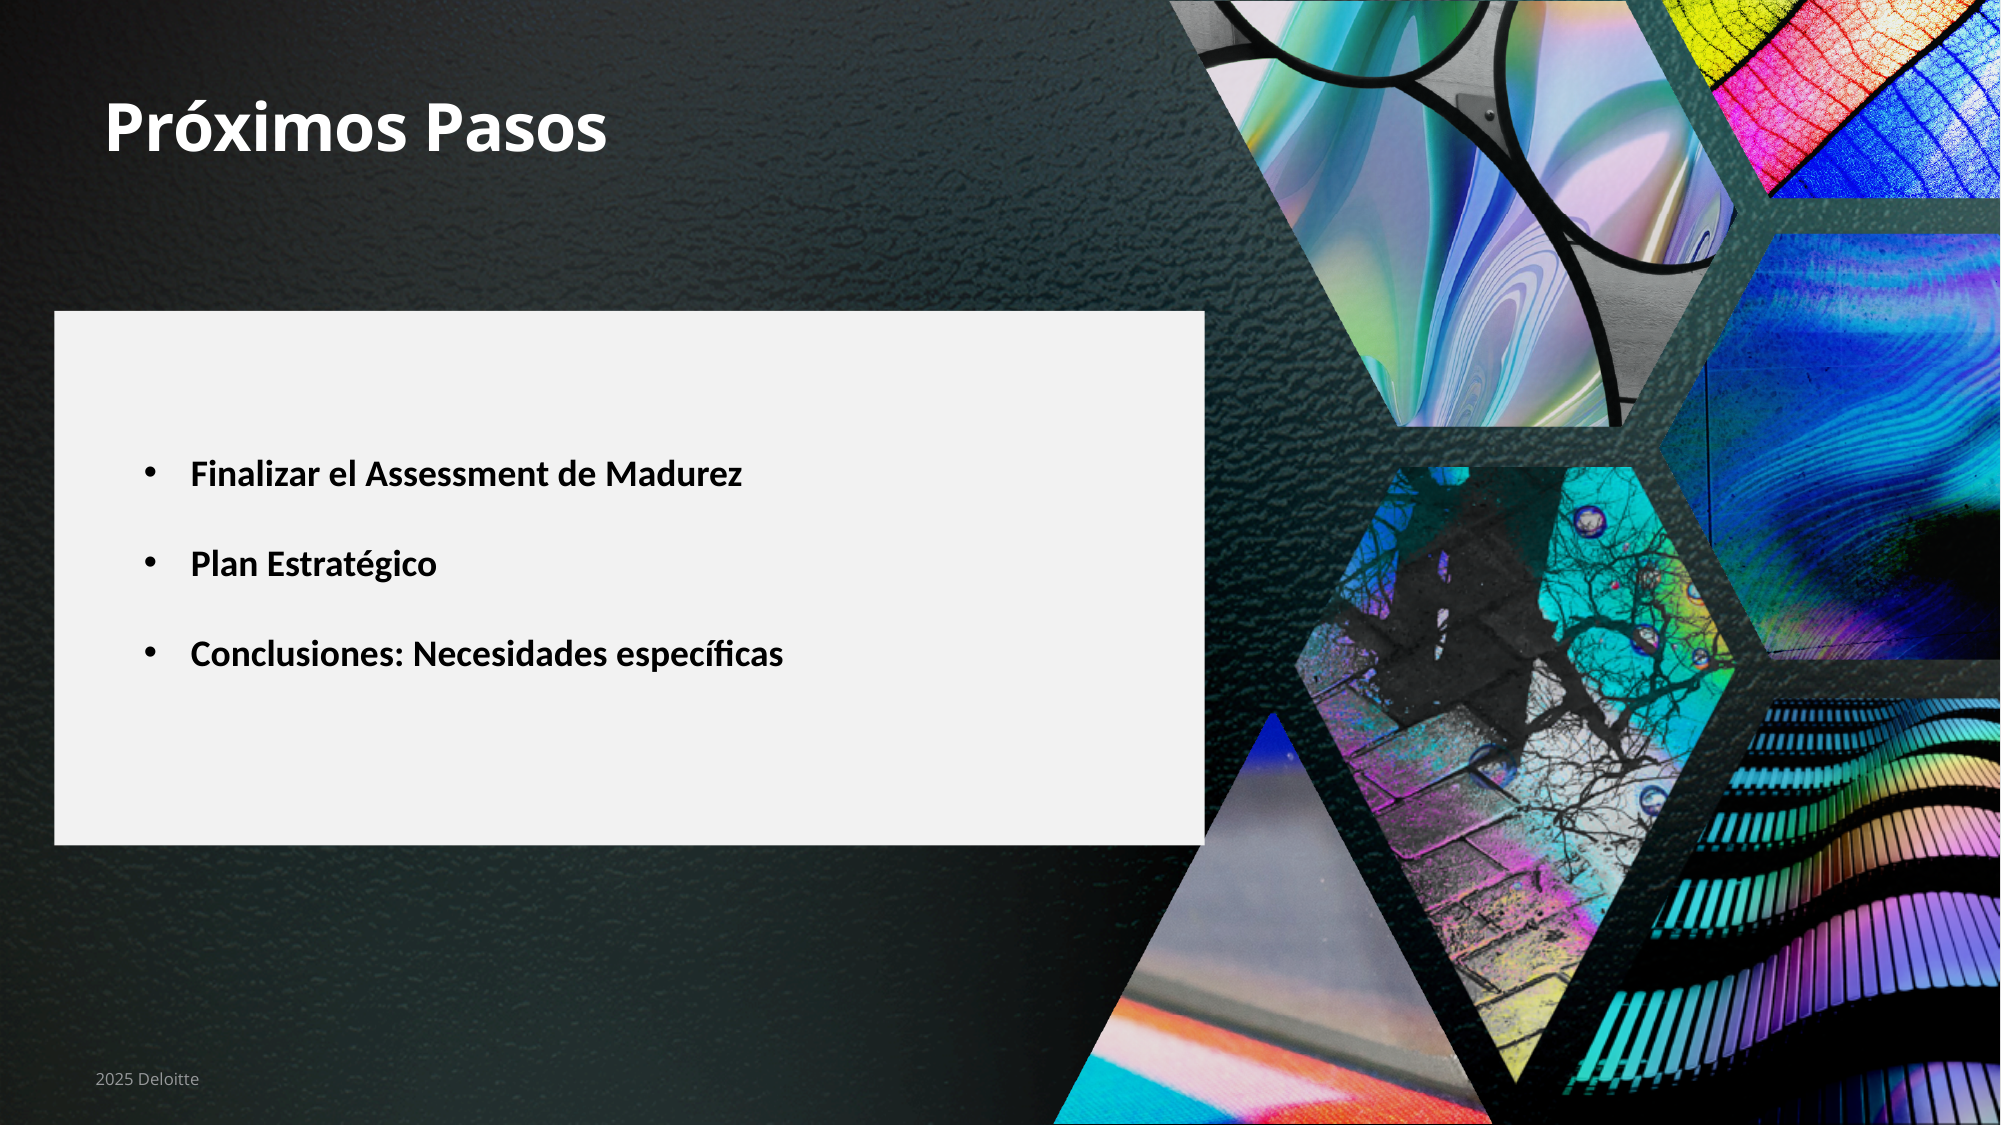

Próximos Pasos

Finalizar el Assessment de Madurez

Plan Estratégico

Conclusiones: Necesidades específicas